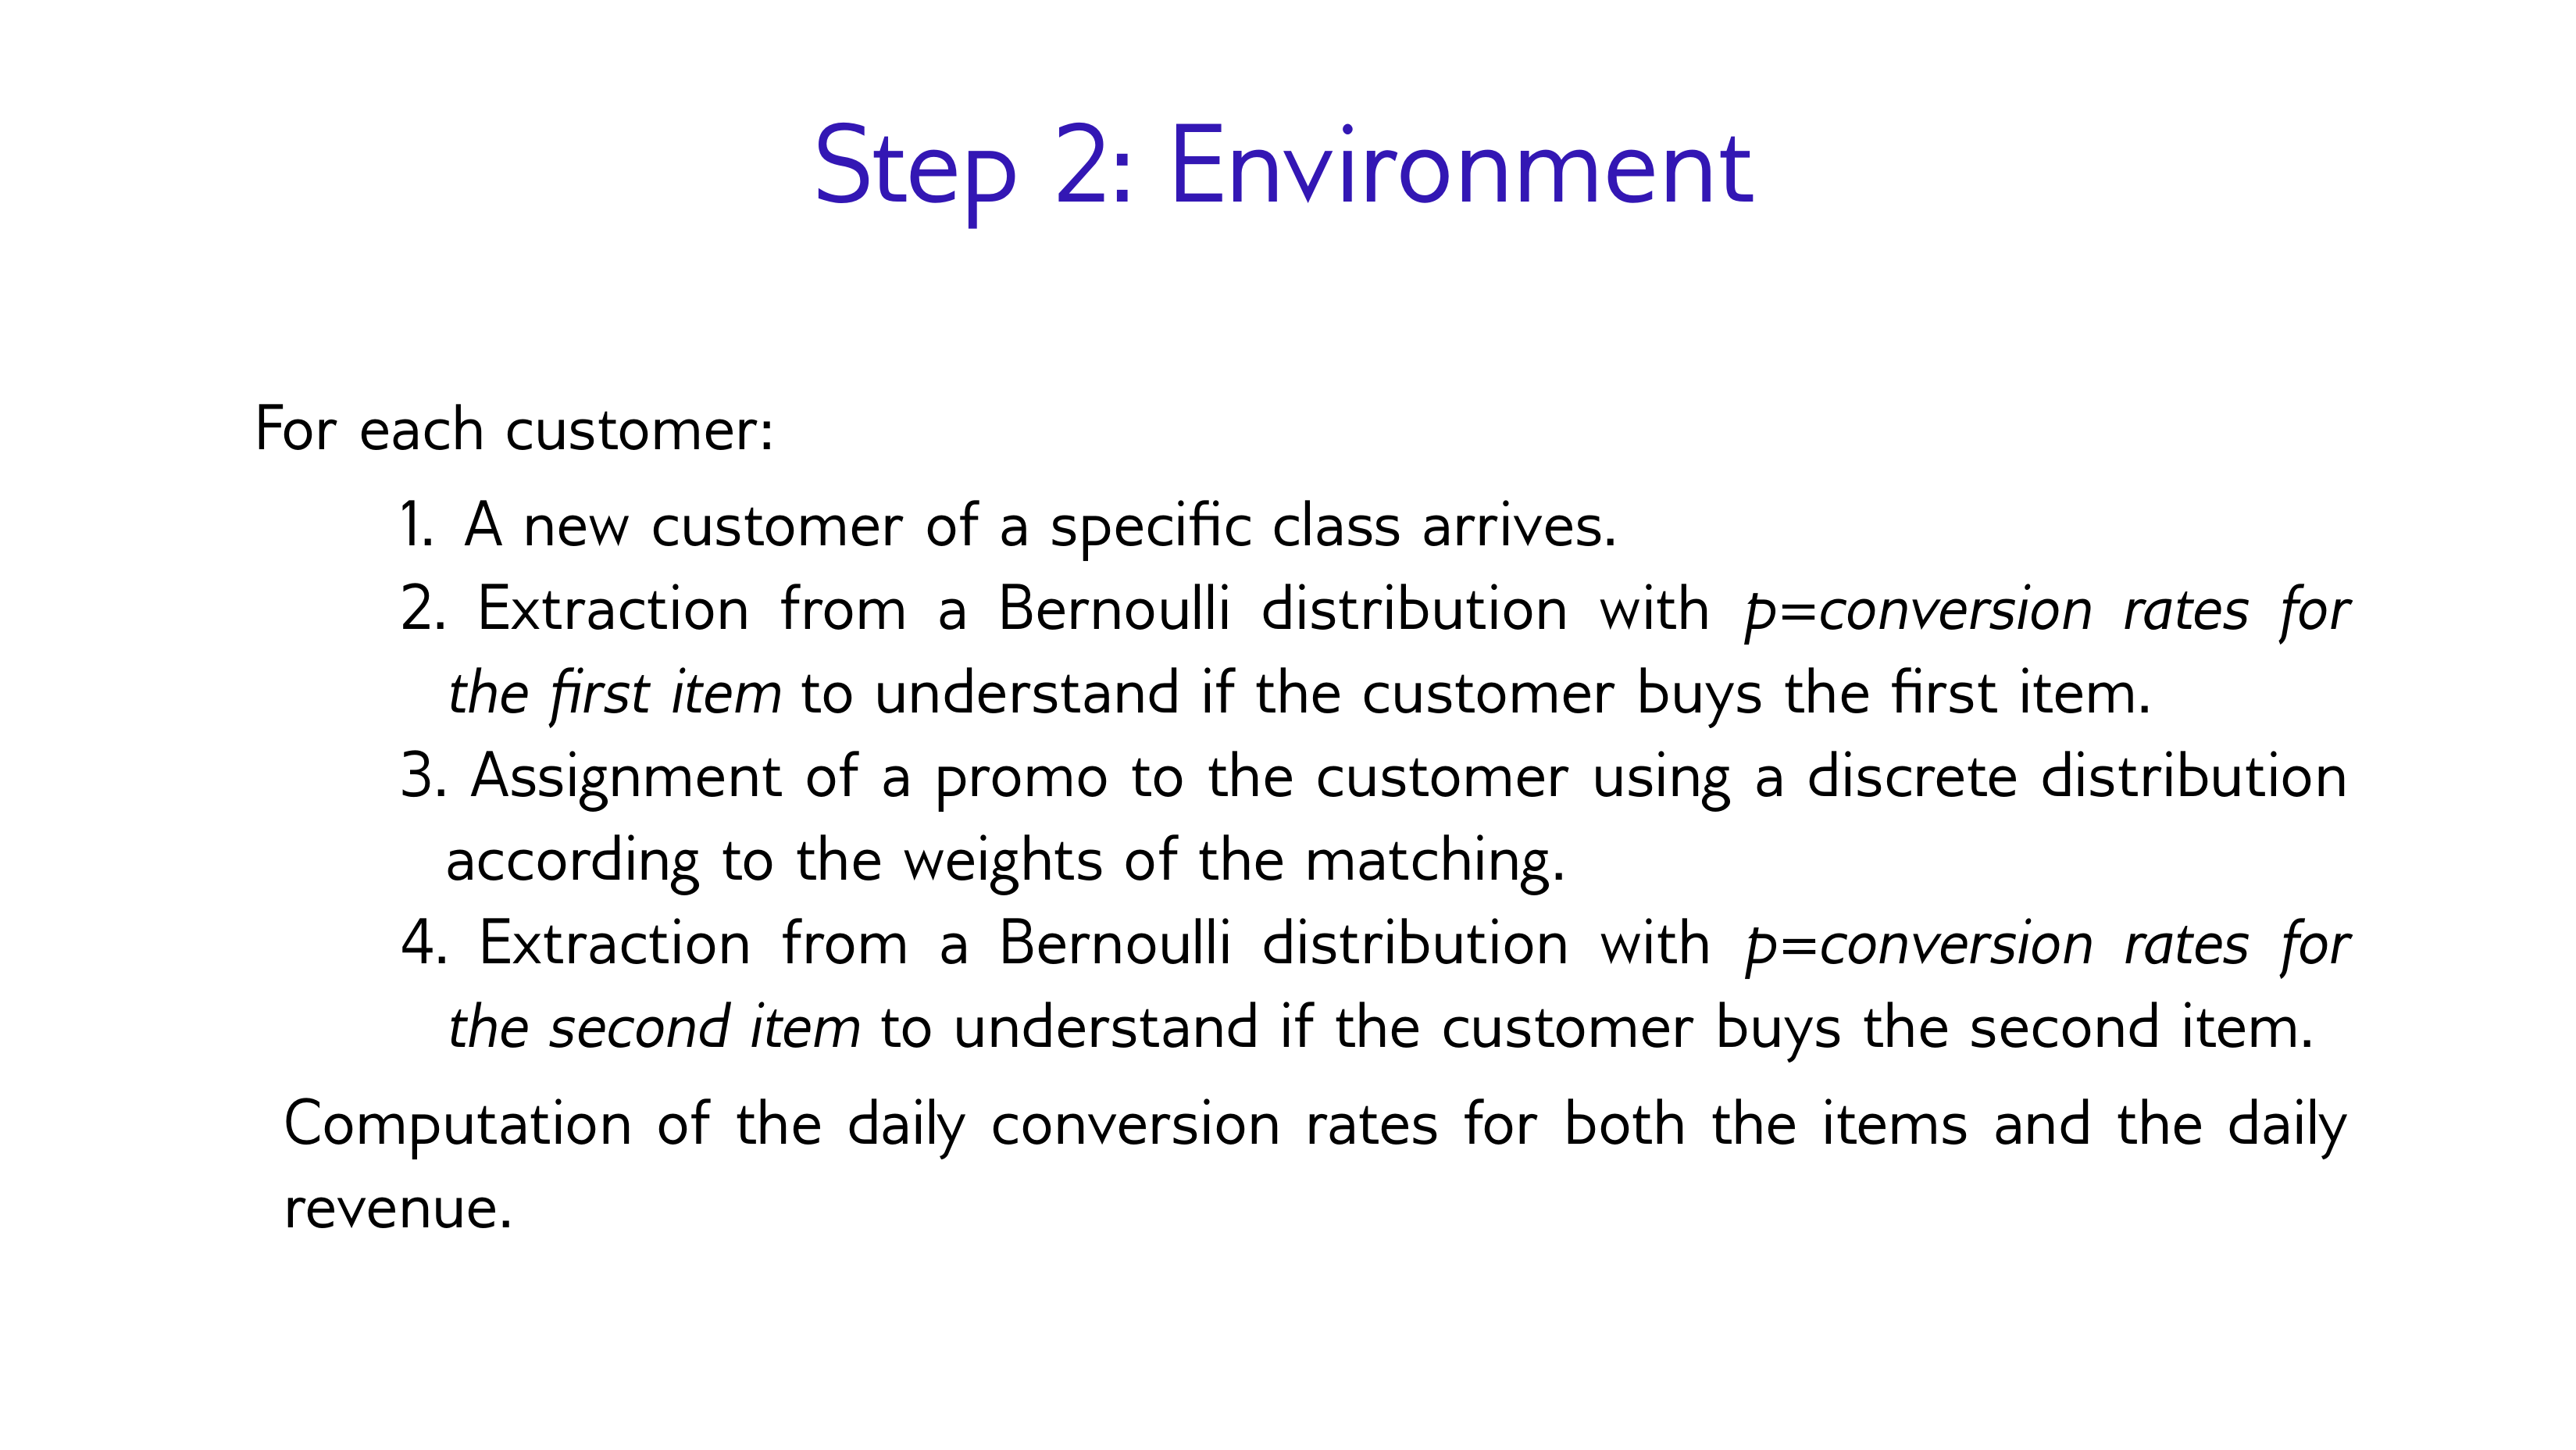

# Step 2: Environment
For each customer:
 A new customer of a specific class arrives.
 Extraction from a Bernoulli distribution with p=conversion rates for the first item to understand if the customer buys the first item.
 Assignment of a promo to the customer using a discrete distribution according to the weights of the matching.
 Extraction from a Bernoulli distribution with p=conversion rates for the second item to understand if the customer buys the second item.
Computation of the daily conversion rates for both the items and the daily revenue.